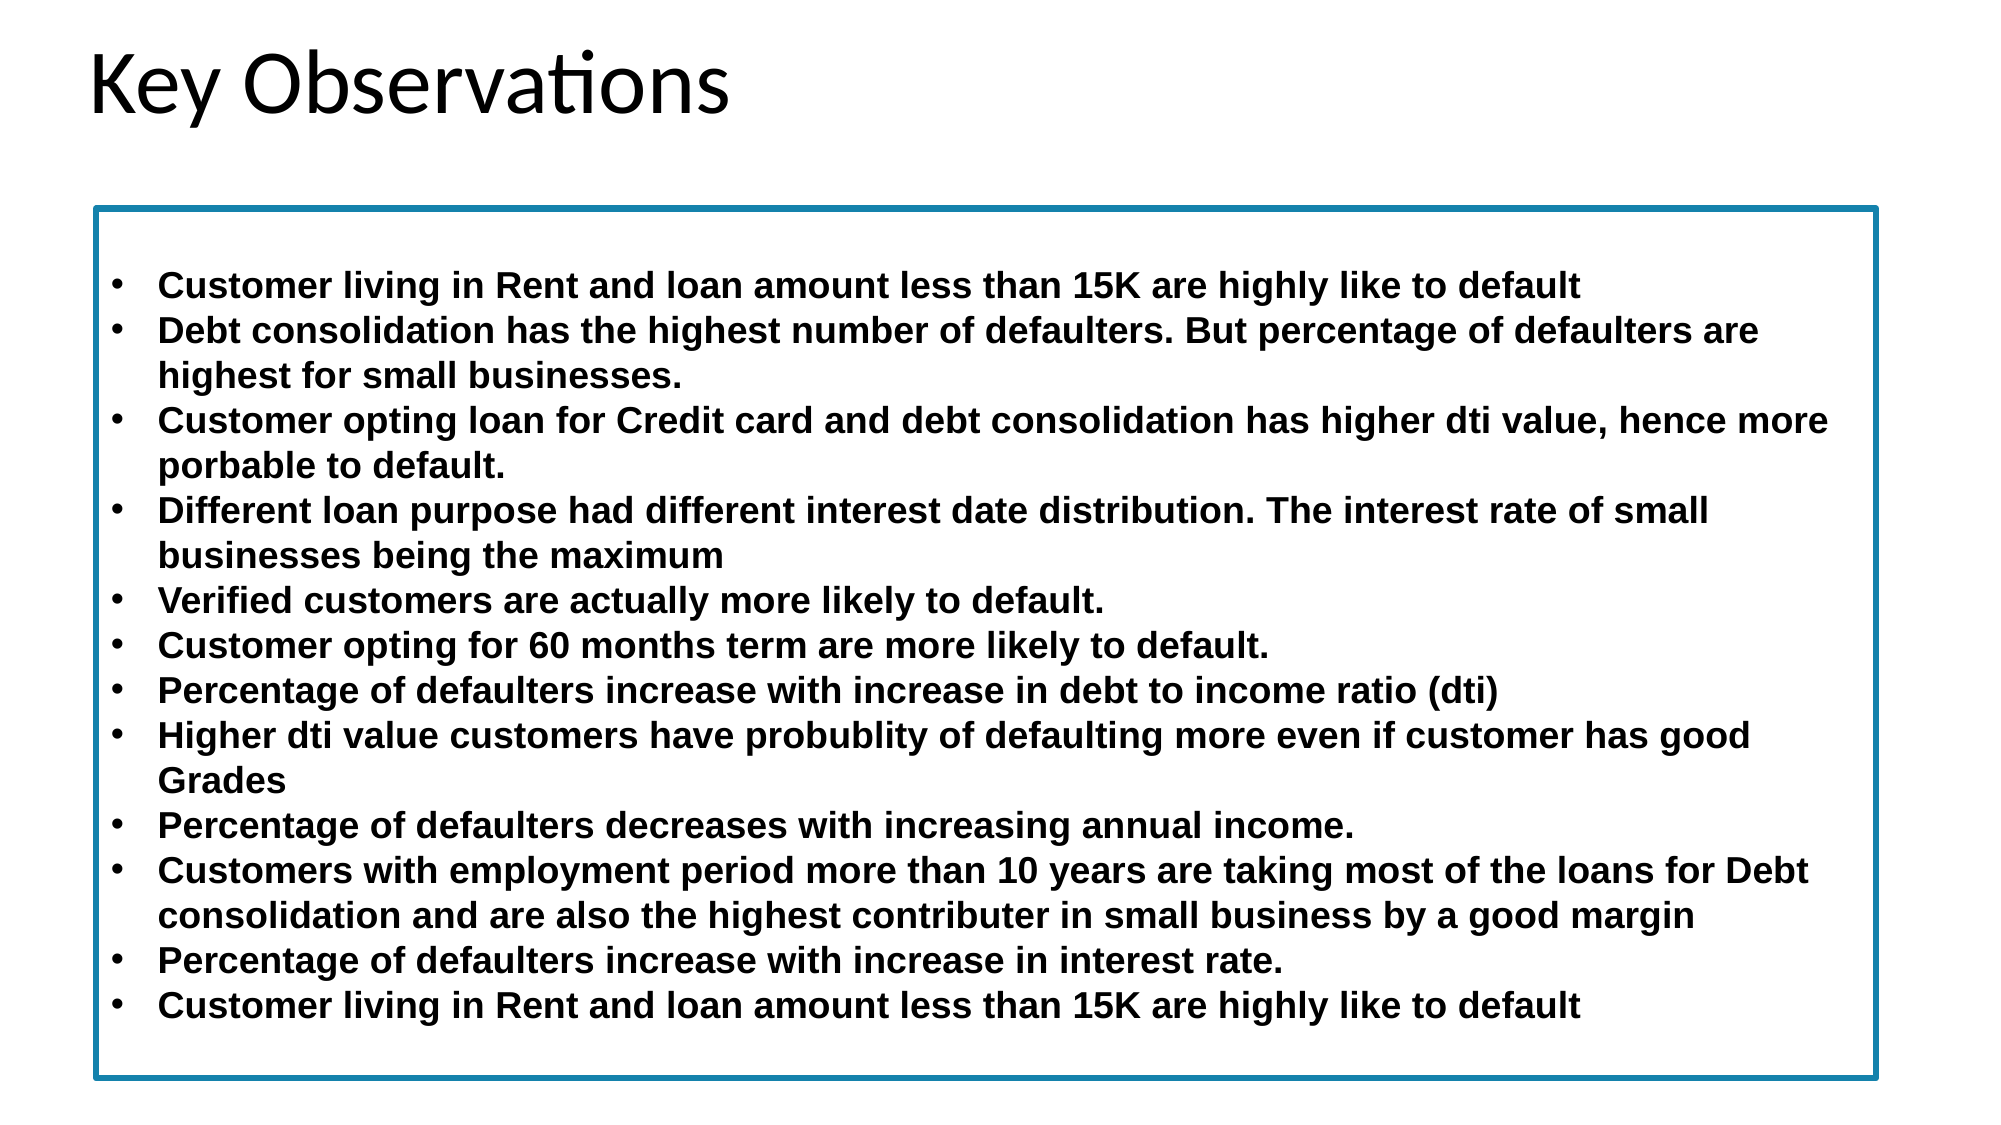

# Key Observations

Customer living in Rent and loan amount less than 15K are highly like to default
Debt consolidation has the highest number of defaulters. But percentage of defaulters are highest for small businesses.
Customer opting loan for Credit card and debt consolidation has higher dti value, hence more porbable to default.
Different loan purpose had different interest date distribution. The interest rate of small businesses being the maximum
Verified customers are actually more likely to default.
Customer opting for 60 months term are more likely to default.
Percentage of defaulters increase with increase in debt to income ratio (dti)
Higher dti value customers have probublity of defaulting more even if customer has good Grades
Percentage of defaulters decreases with increasing annual income.
Customers with employment period more than 10 years are taking most of the loans for Debt consolidation and are also the highest contributer in small business by a good margin
Percentage of defaulters increase with increase in interest rate.
Customer living in Rent and loan amount less than 15K are highly like to default